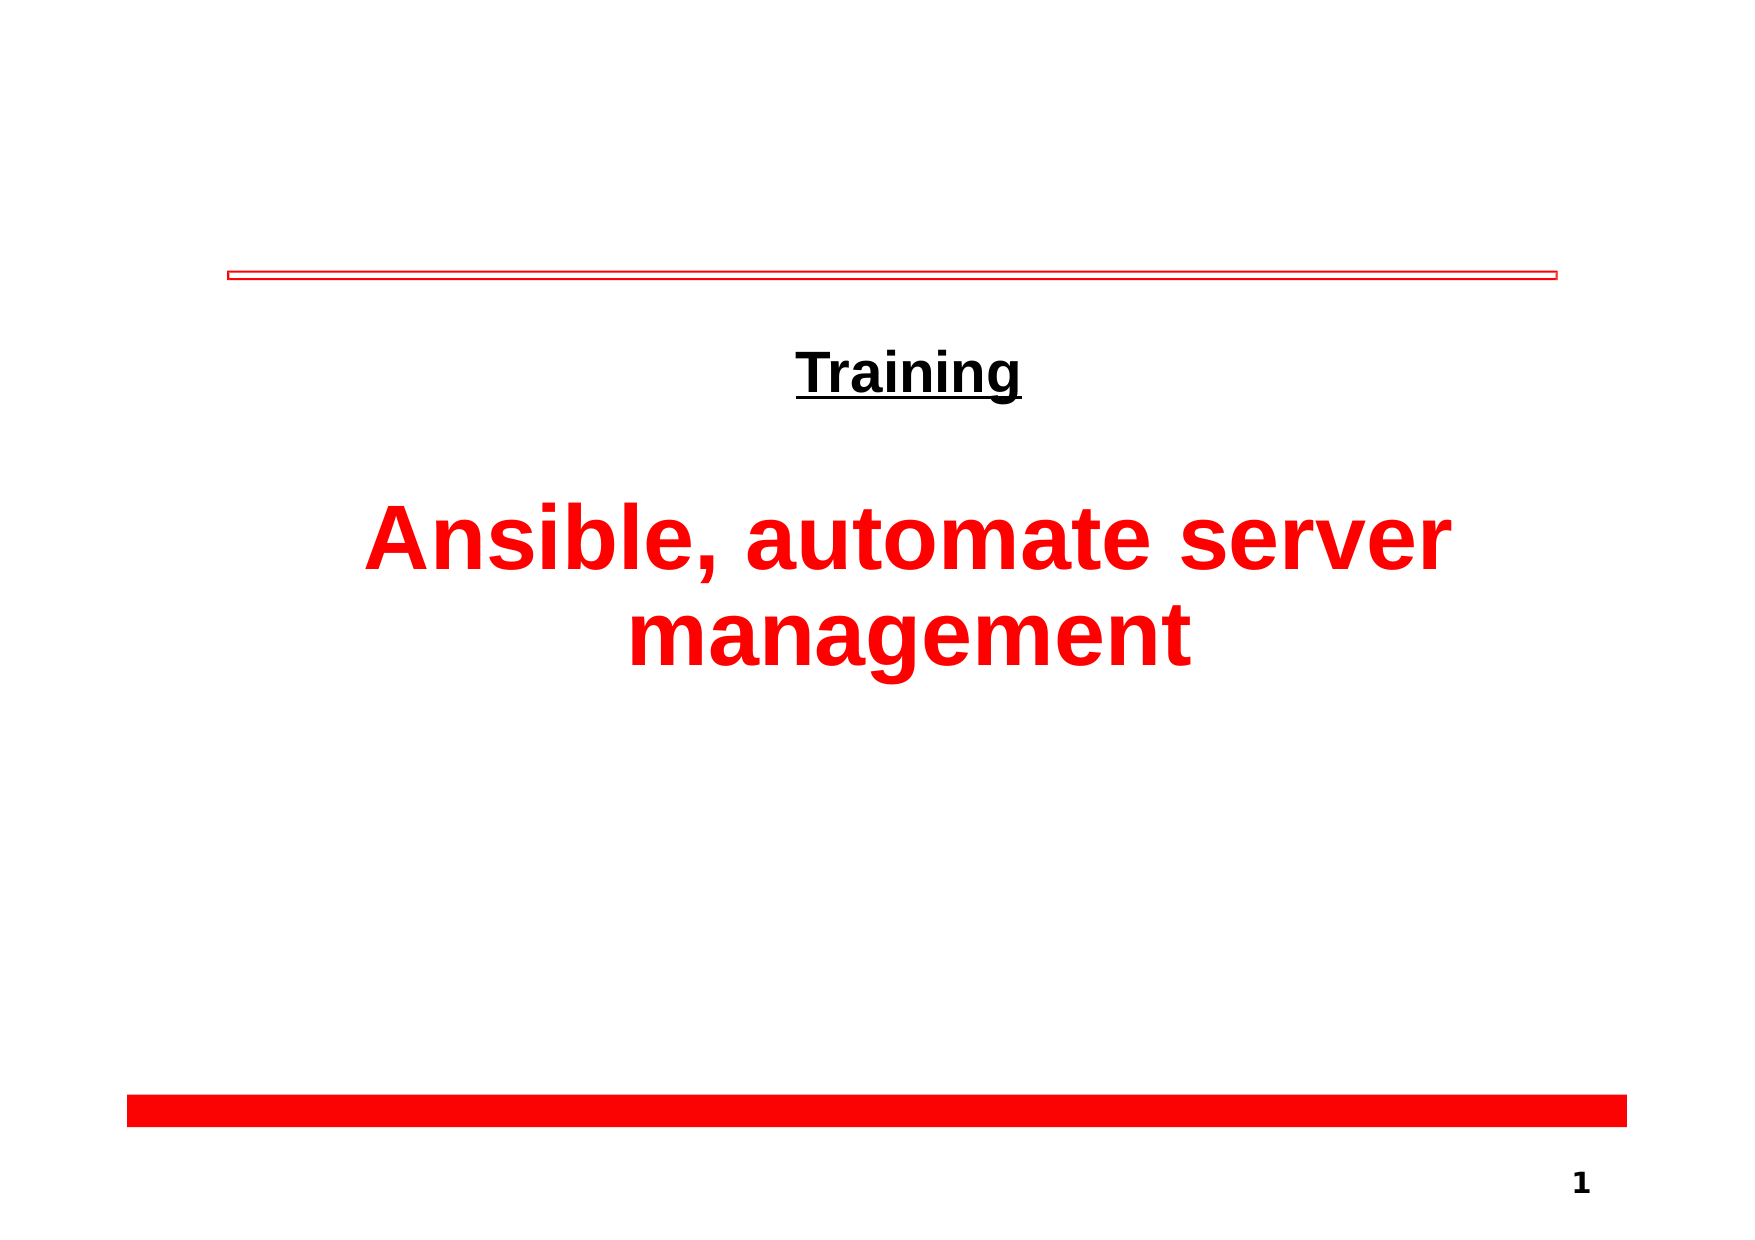

#
Training

Ansible, automate server management

1